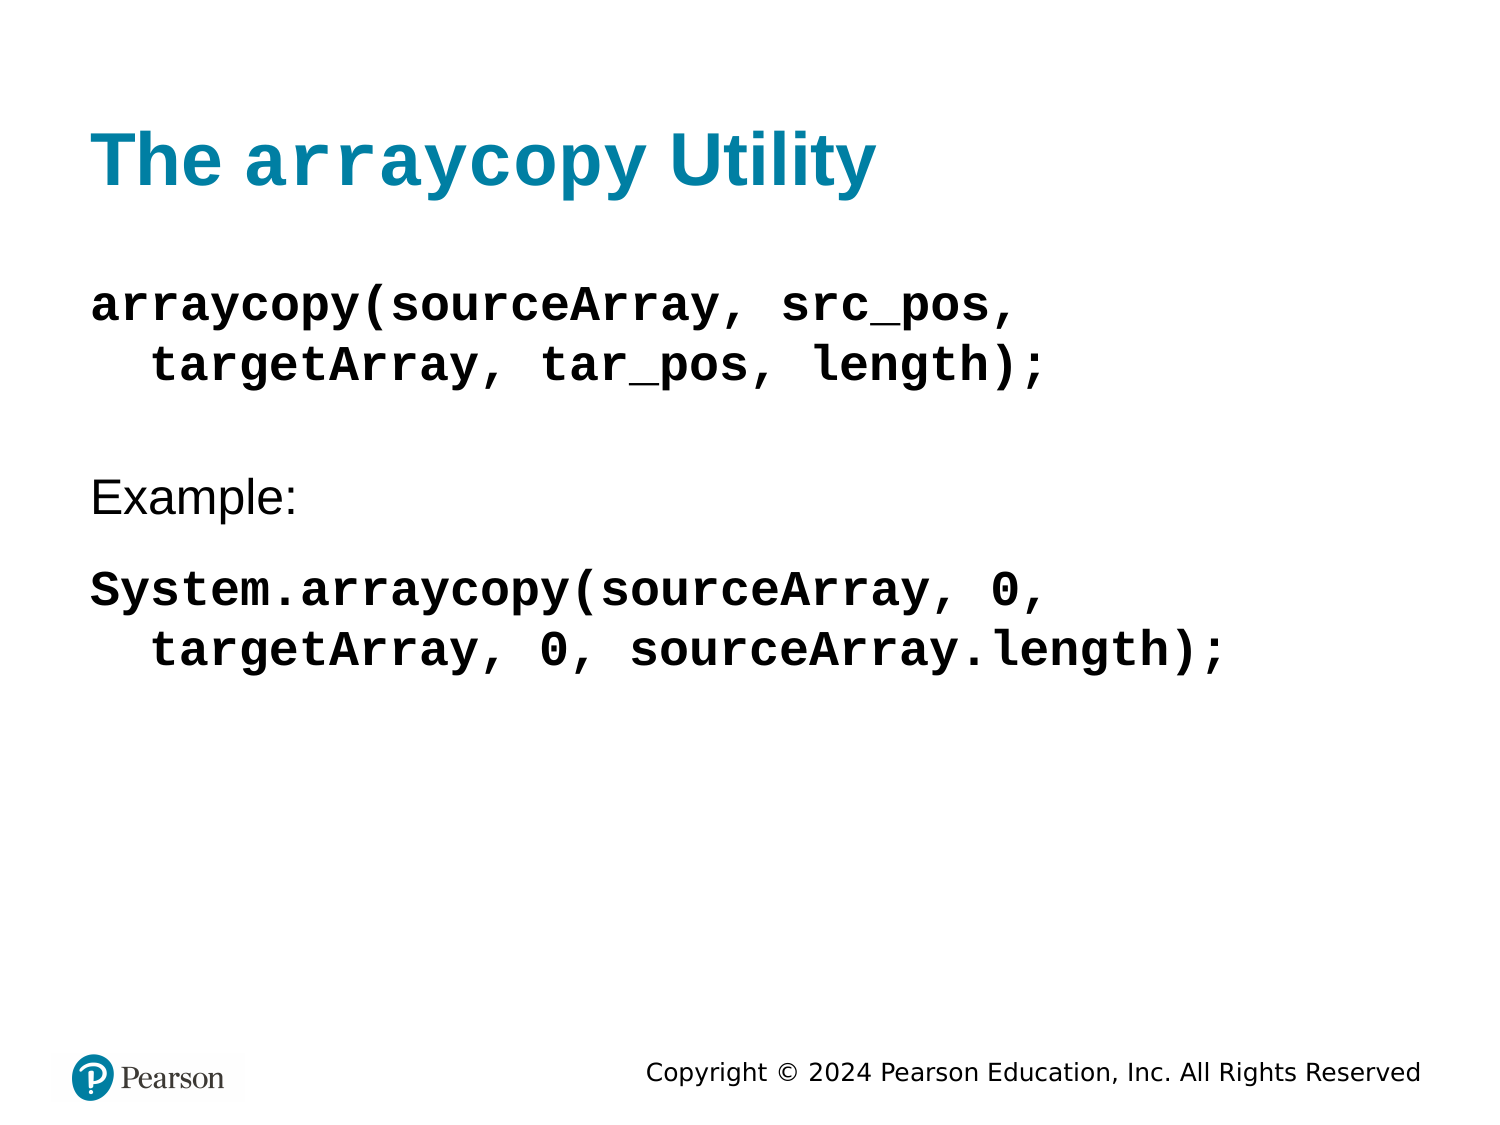

# The arraycopy Utility
arraycopy(sourceArray, src_pos, targetArray, tar_pos, length);
Example:
System.arraycopy(sourceArray, 0, targetArray, 0, sourceArray.length);